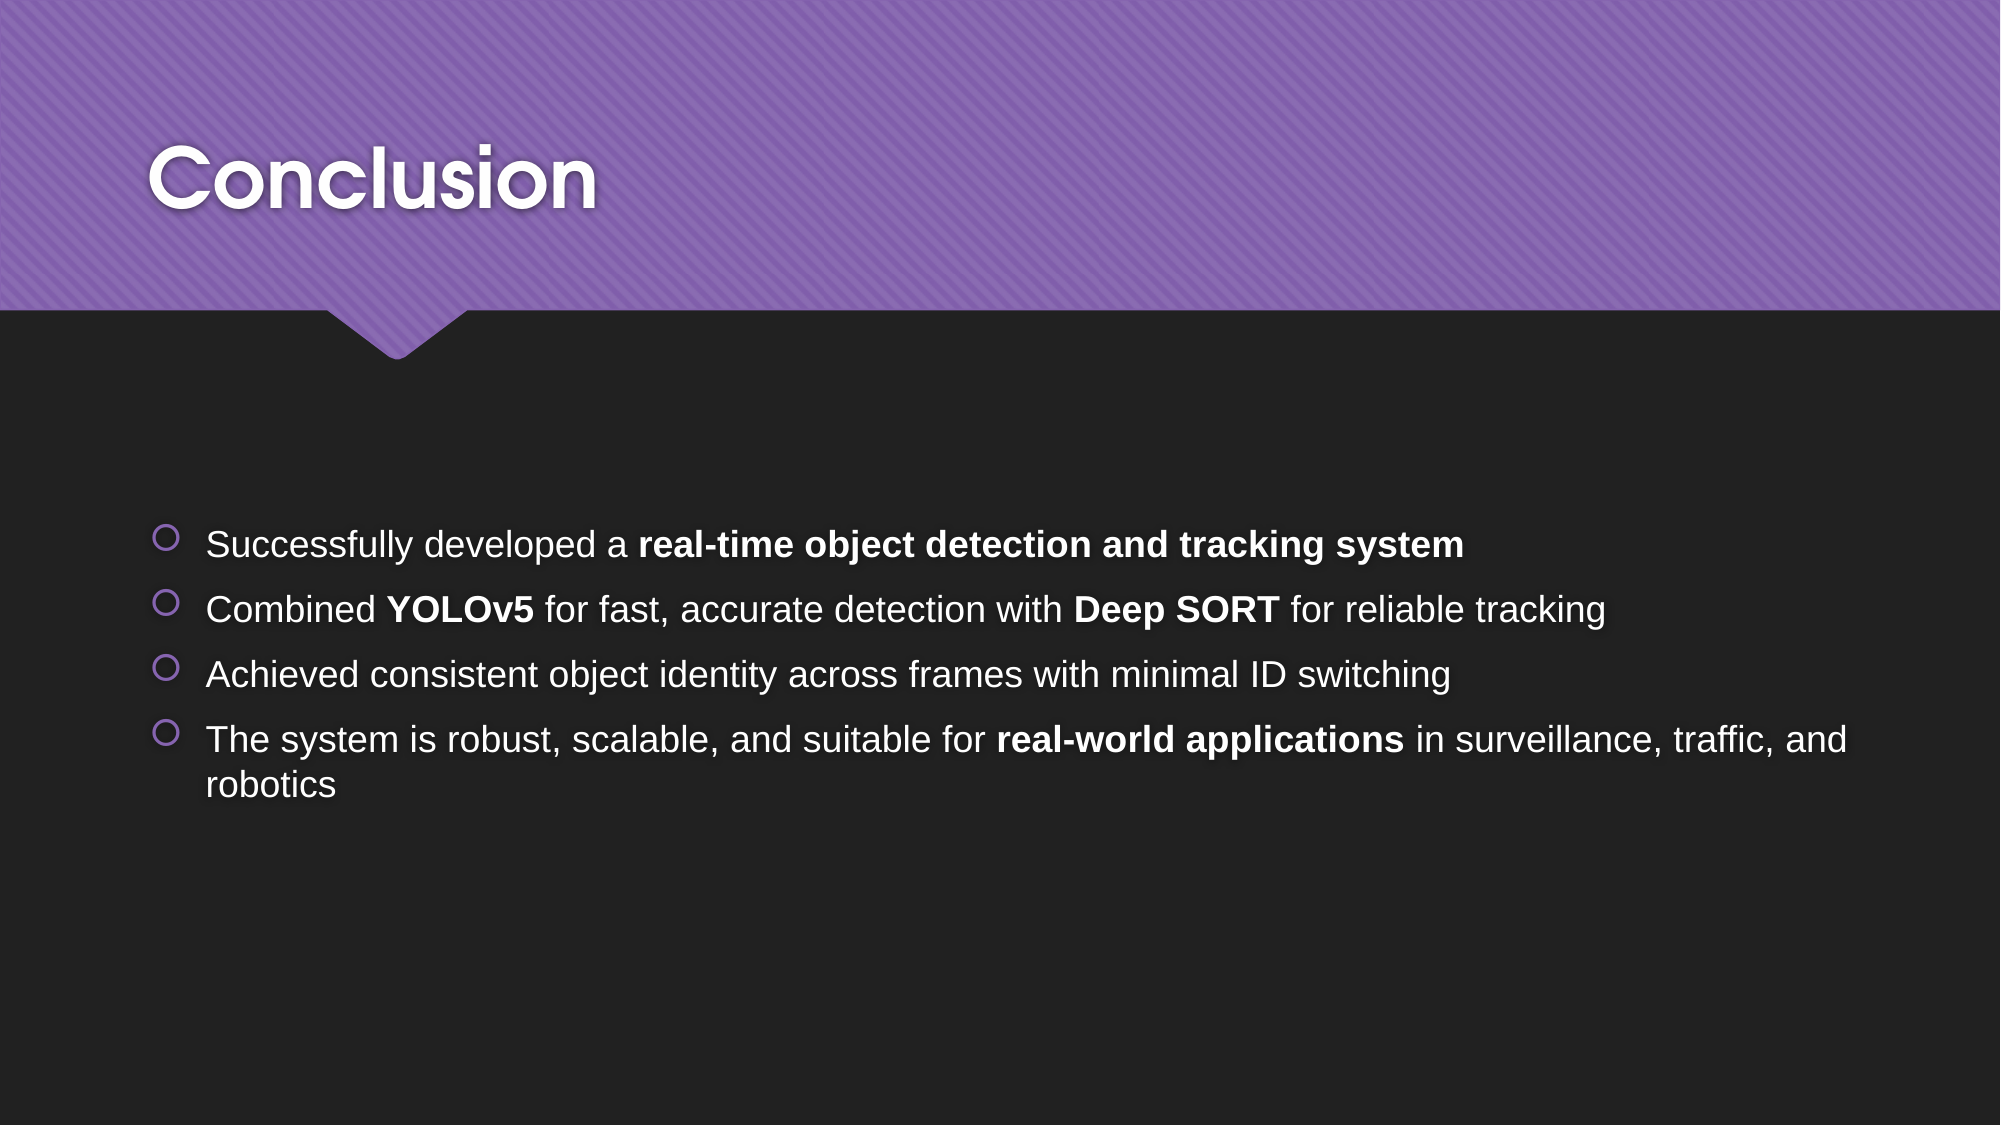

# Conclusion

Successfully developed a real-time object detection and tracking system
Combined YOLOv5 for fast, accurate detection with Deep SORT for reliable tracking
Achieved consistent object identity across frames with minimal ID switching
The system is robust, scalable, and suitable for real-world applications in surveillance, traffic, and robotics